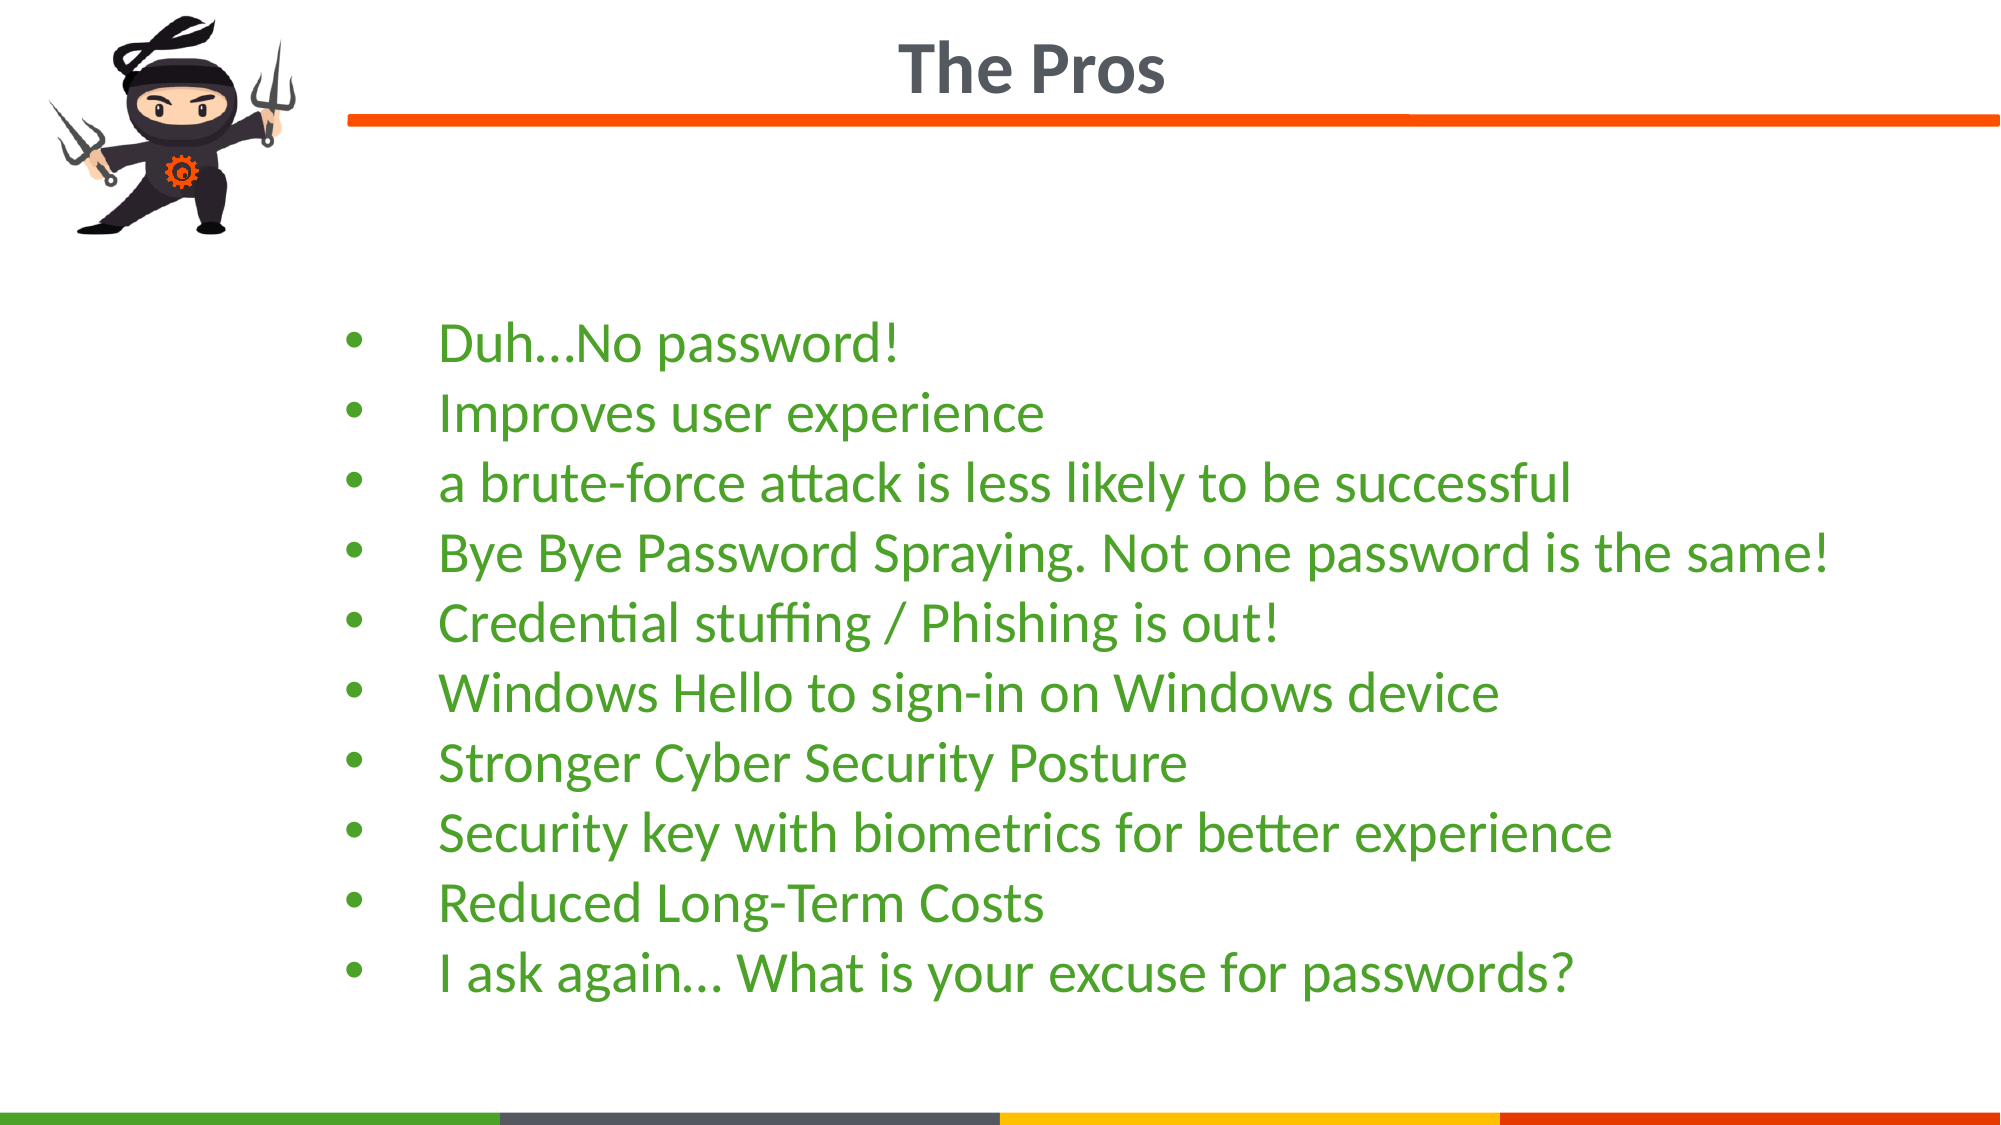

The Pros
Duh…No password!
Improves user experience
a brute-force attack is less likely to be successful
Bye Bye Password Spraying. Not one password is the same!
Credential stuffing / Phishing is out!
Windows Hello to sign-in on Windows device
Stronger Cyber Security Posture
Security key with biometrics for better experience
Reduced Long-Term Costs
I ask again… What is your excuse for passwords?